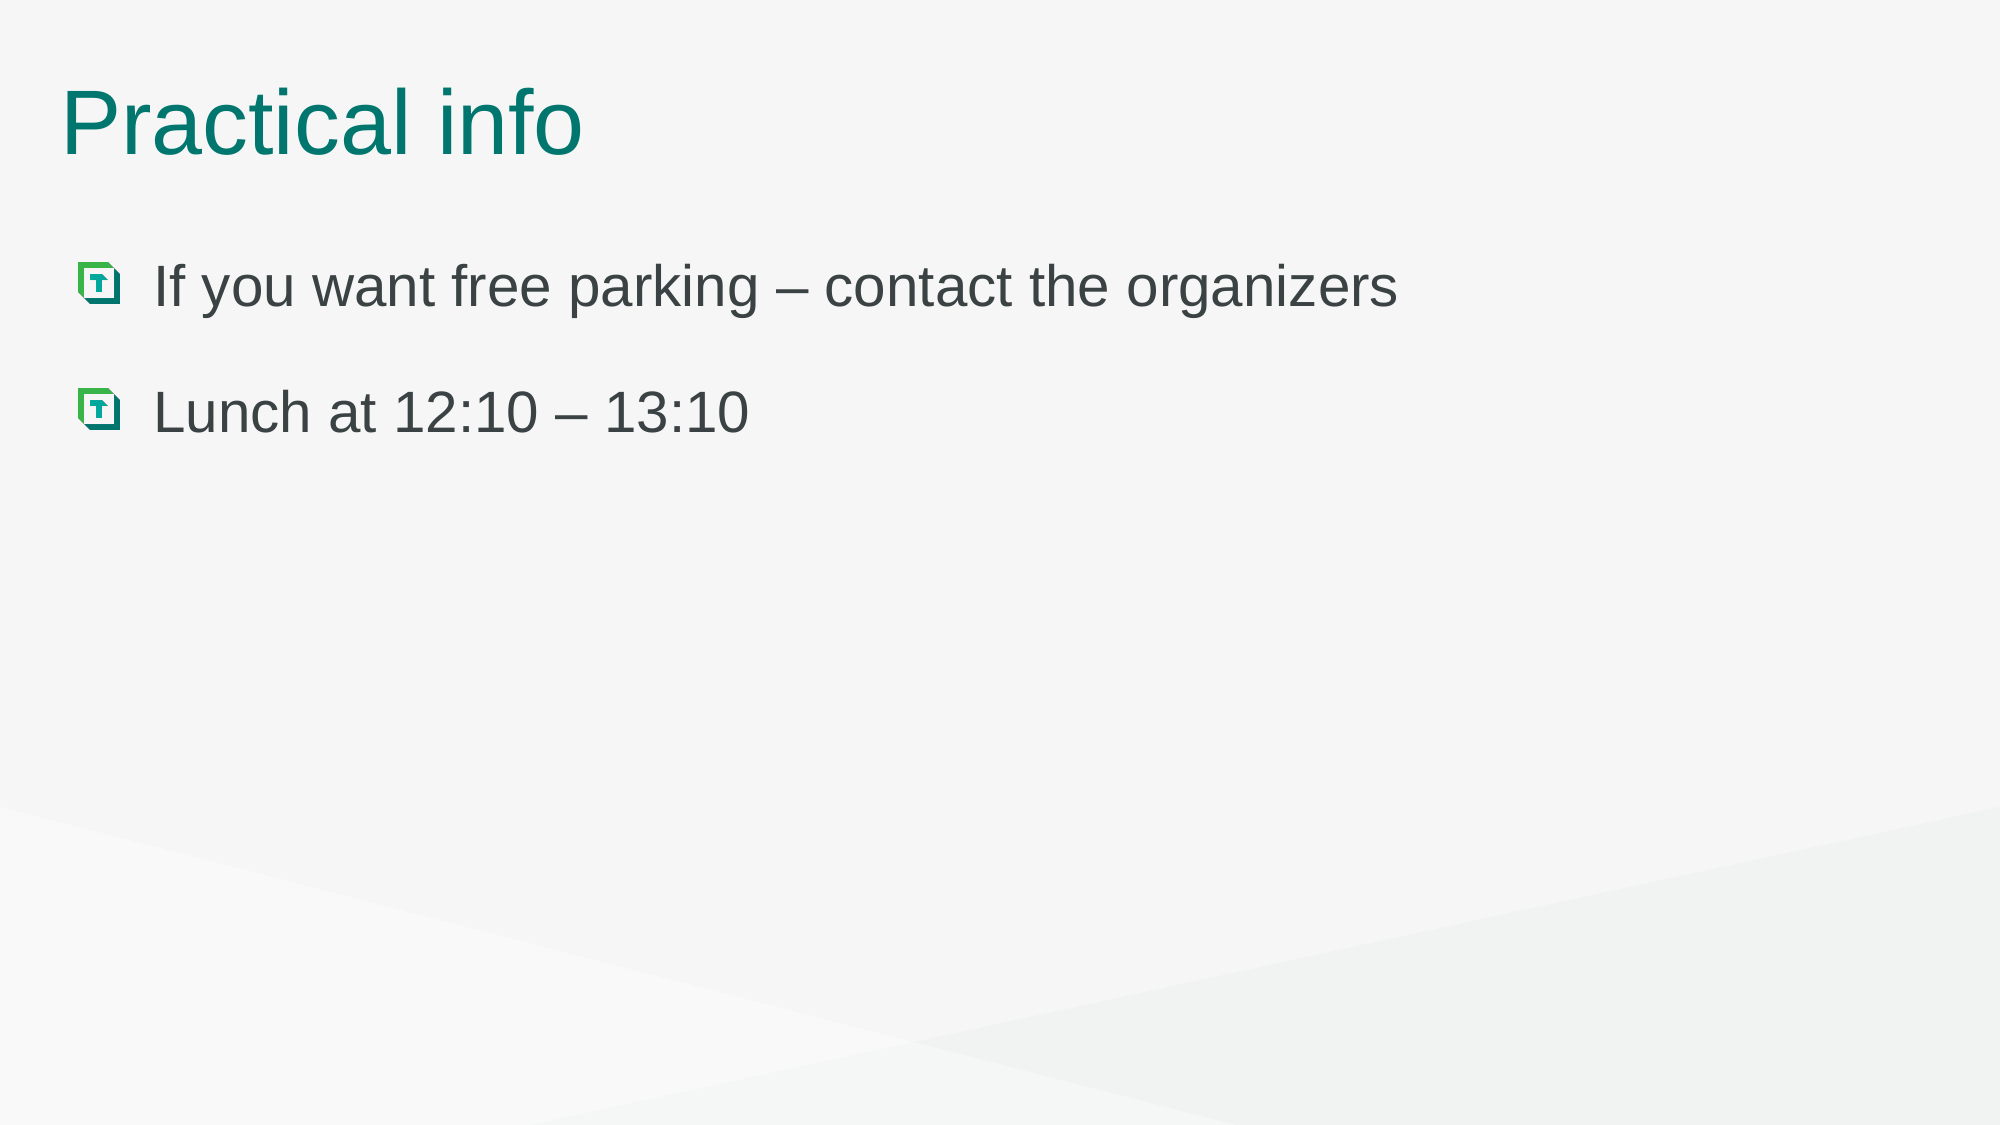

# Practical info
If you want free parking – contact the organizers
Lunch at 12:10 – 13:10